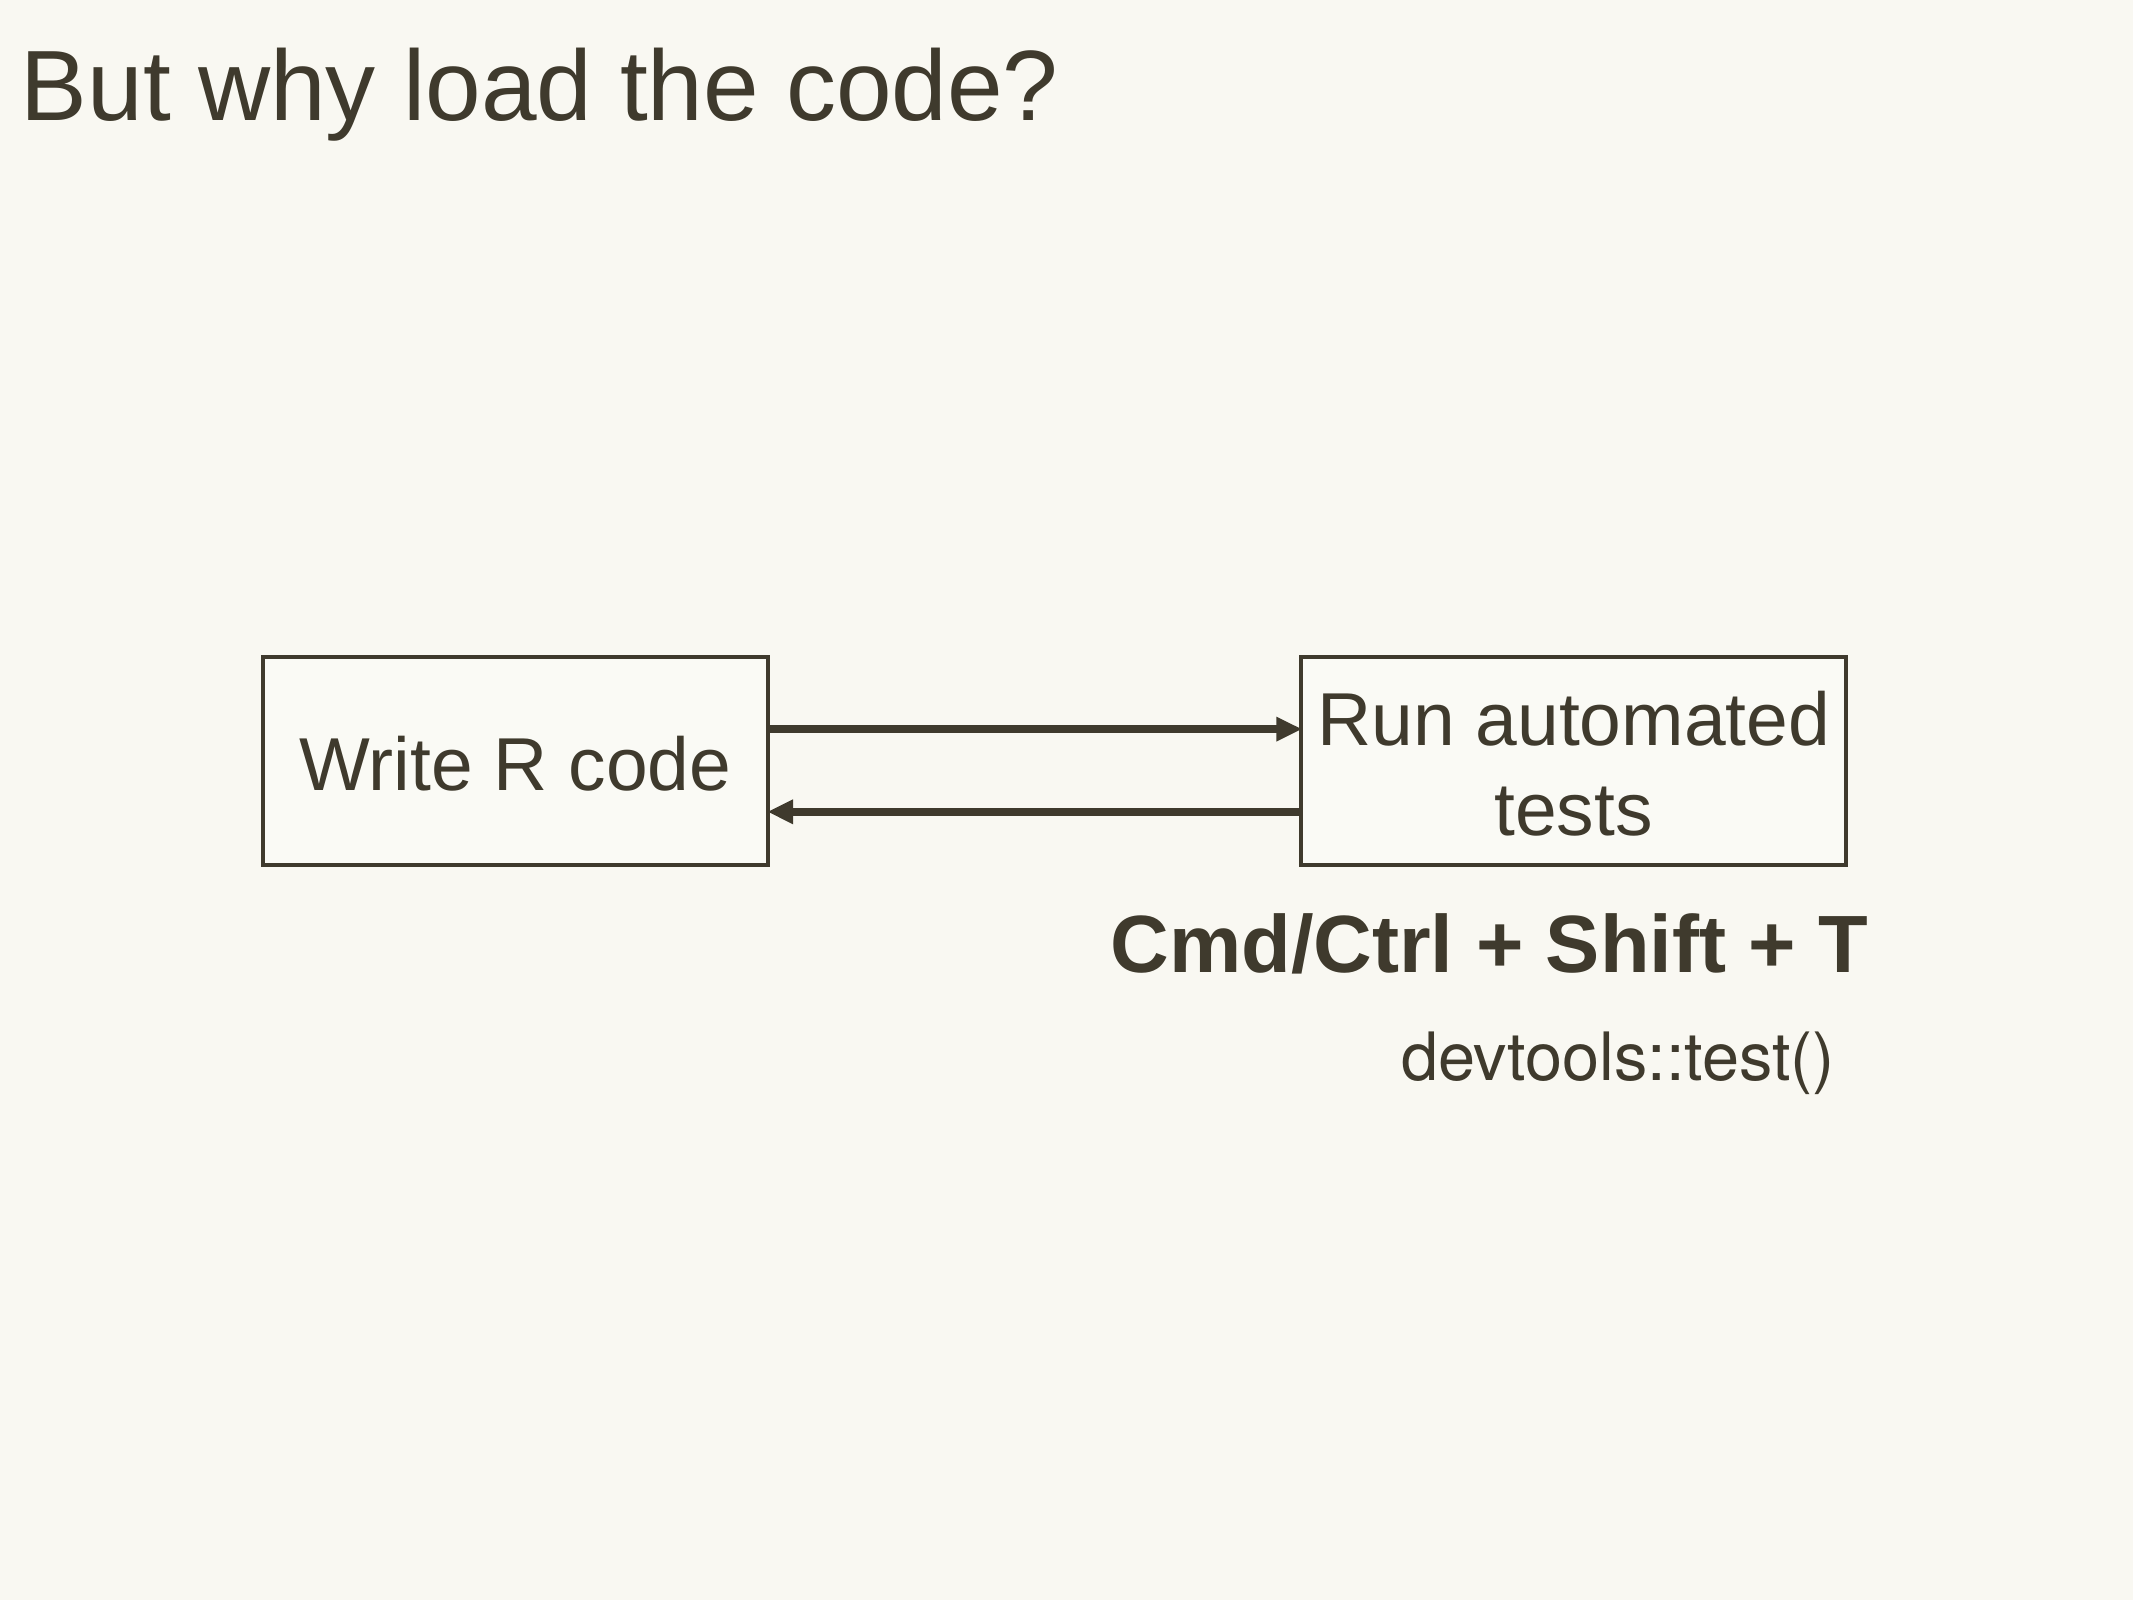

# But why load the code?
Write R code
Run automated tests
Cmd/Ctrl + Shift + T
devtools::test()